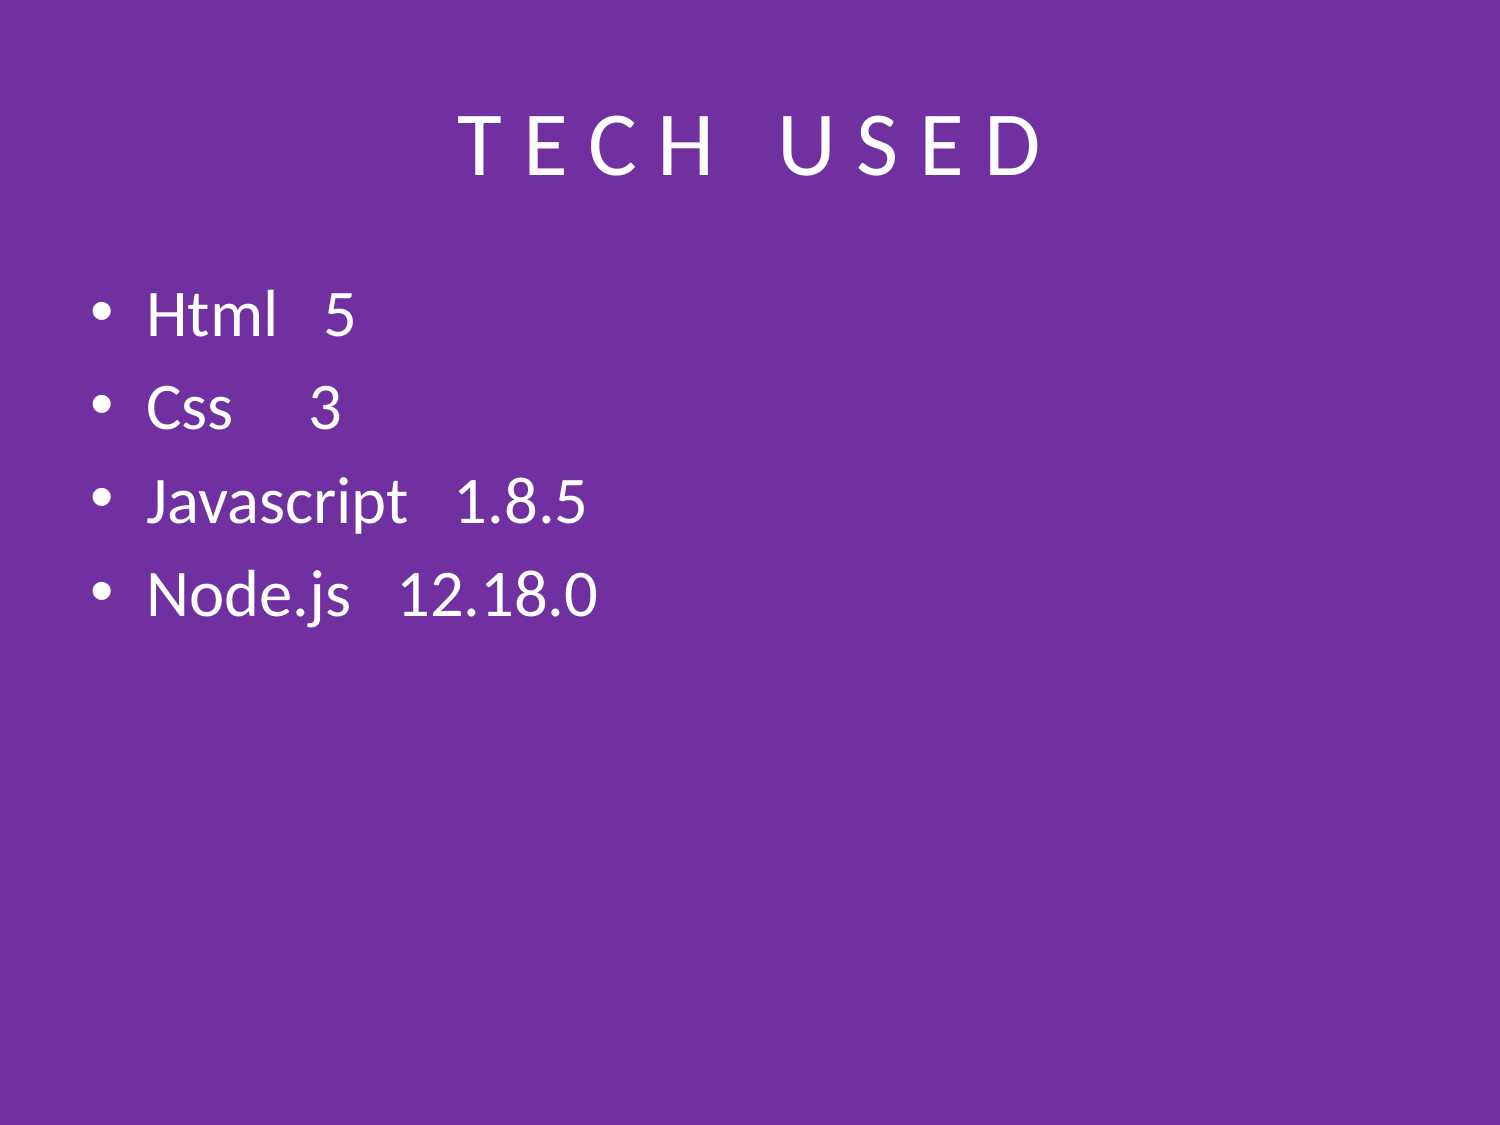

# T E C H   U S E D
Html   5
Css     3
Javascript   1.8.5
Node.js   12.18.0